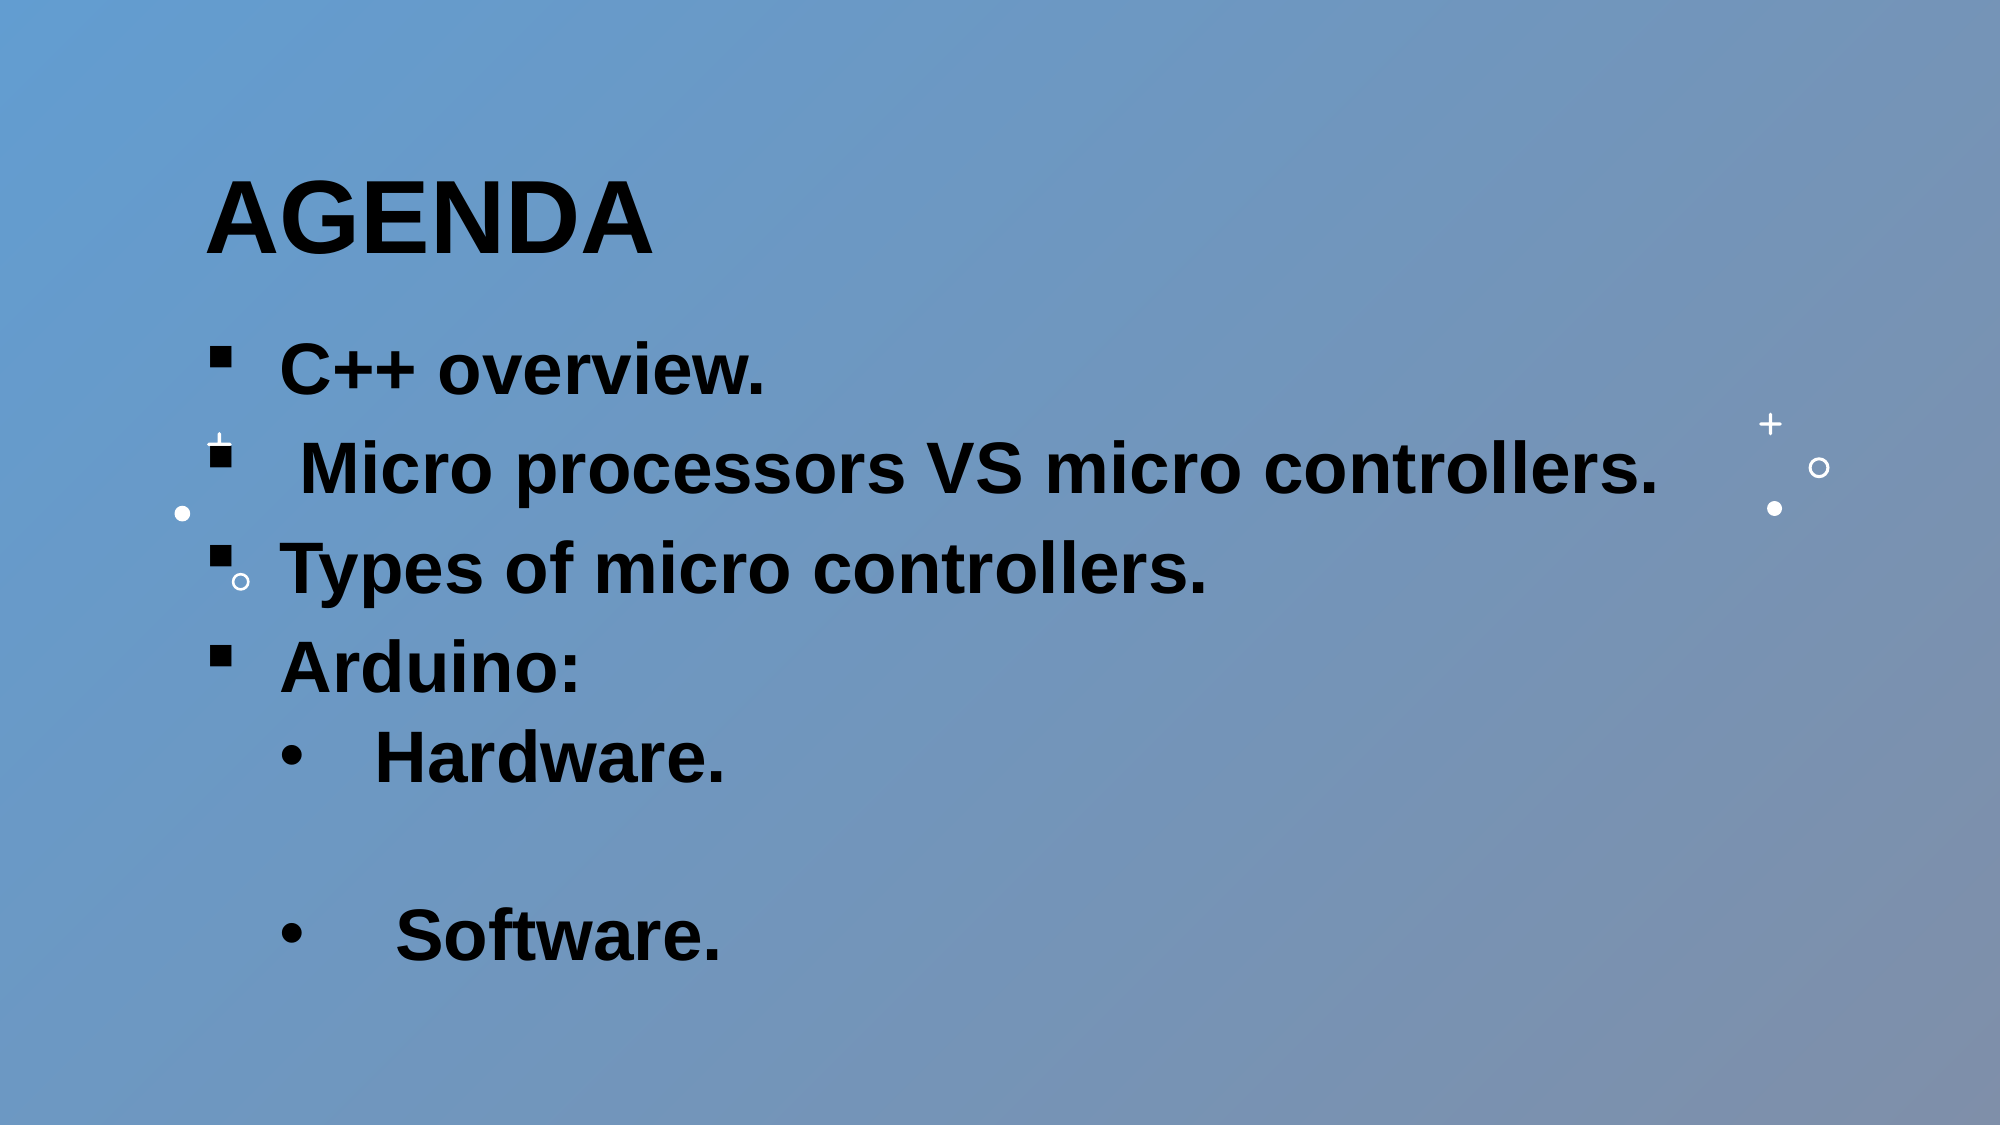

# Agenda
C++ overview.
 Micro processors VS micro controllers.
Types of micro controllers.
Arduino:
 Hardware.

  Software.